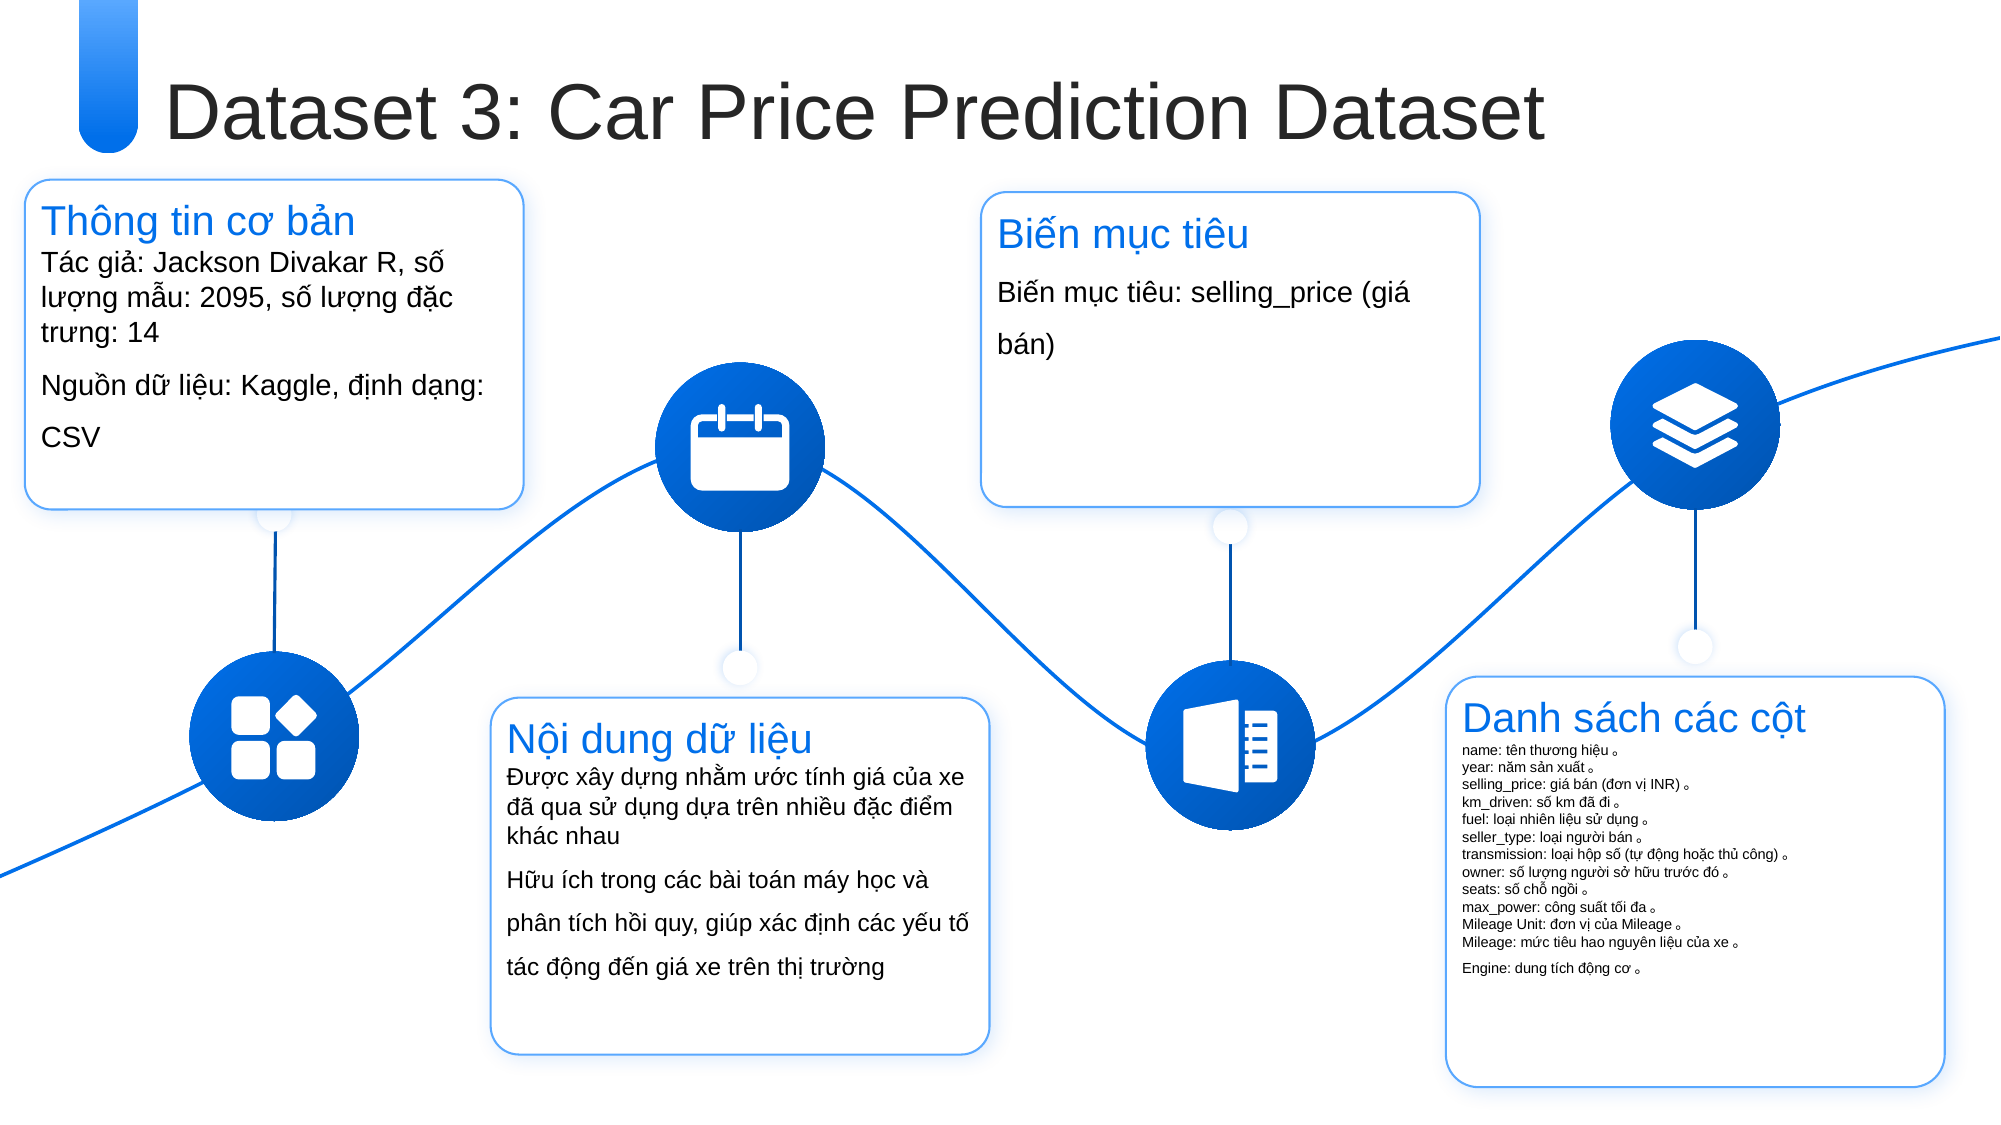

Dataset 3: Car Price Prediction Dataset

Thông tin cơ bản

Biến mục tiêu
Tác giả: Jackson Divakar R, số lượng mẫu: 2095, số lượng đặc trưng: 14
Nguồn dữ liệu: Kaggle, định dạng: CSV
Biến mục tiêu: selling_price (giá bán)

Danh sách các cột

Nội dung dữ liệu
name: tên thương hiệu。
year: năm sản xuất。
selling_price: giá bán (đơn vị INR)。
km_driven: số km đã đi。
fuel: loại nhiên liệu sử dụng。
seller_type: loại người bán。
transmission: loại hộp số (tự động hoặc thủ công)。
owner: số lượng người sở hữu trước đó。
seats: số chỗ ngồi。
max_power: công suất tối đa。
Mileage Unit: đơn vị của Mileage。
Mileage: mức tiêu hao nguyên liệu của xe。
Engine: dung tích động cơ。
Được xây dựng nhằm ước tính giá của xe đã qua sử dụng dựa trên nhiều đặc điểm khác nhau
Hữu ích trong các bài toán máy học và phân tích hồi quy, giúp xác định các yếu tố tác động đến giá xe trên thị trường